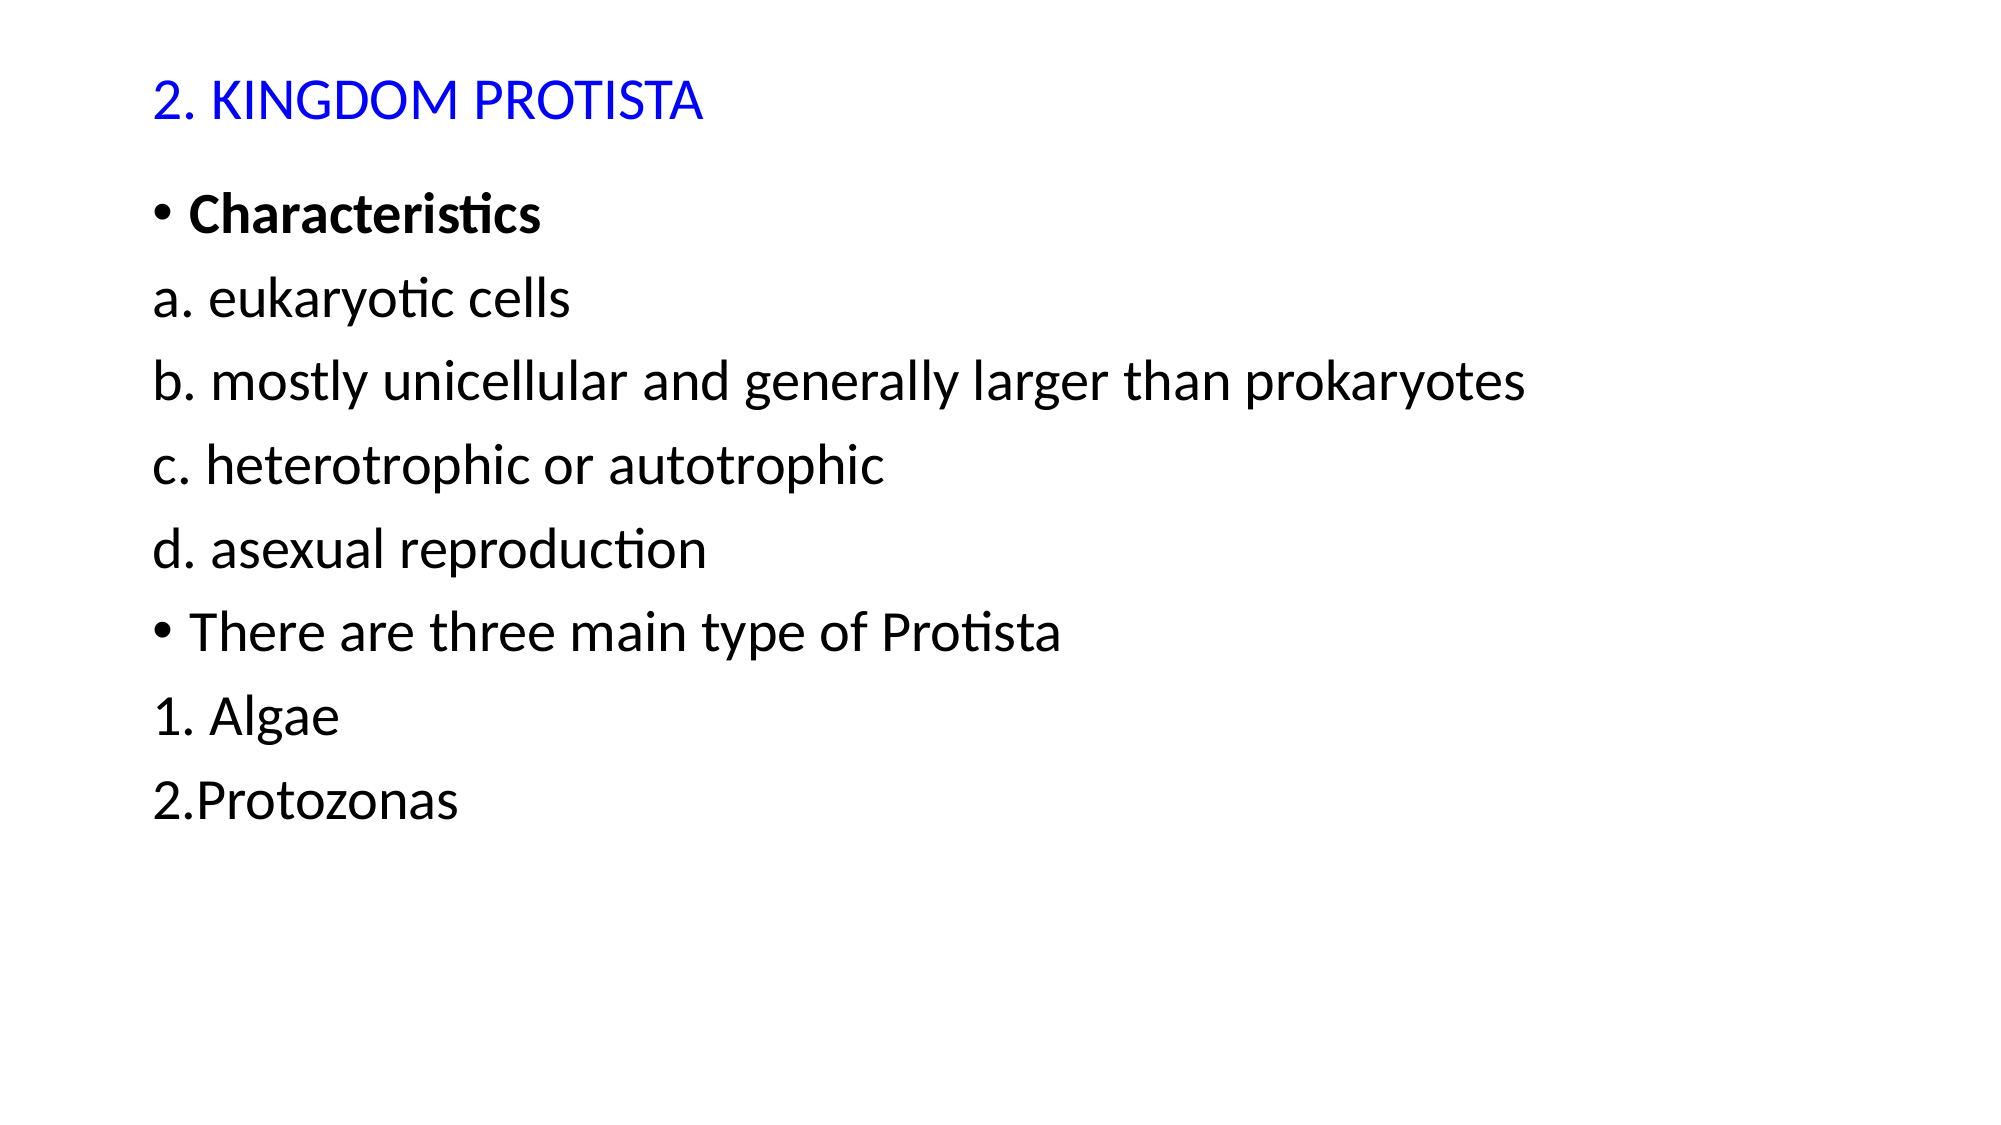

# 2. KINGDOM PROTISTA
Characteristics
a. eukaryotic cells
b. mostly unicellular and generally larger than prokaryotes
c. heterotrophic or autotrophic
d. asexual reproduction
There are three main type of Protista
1. Algae
2.Protozonas